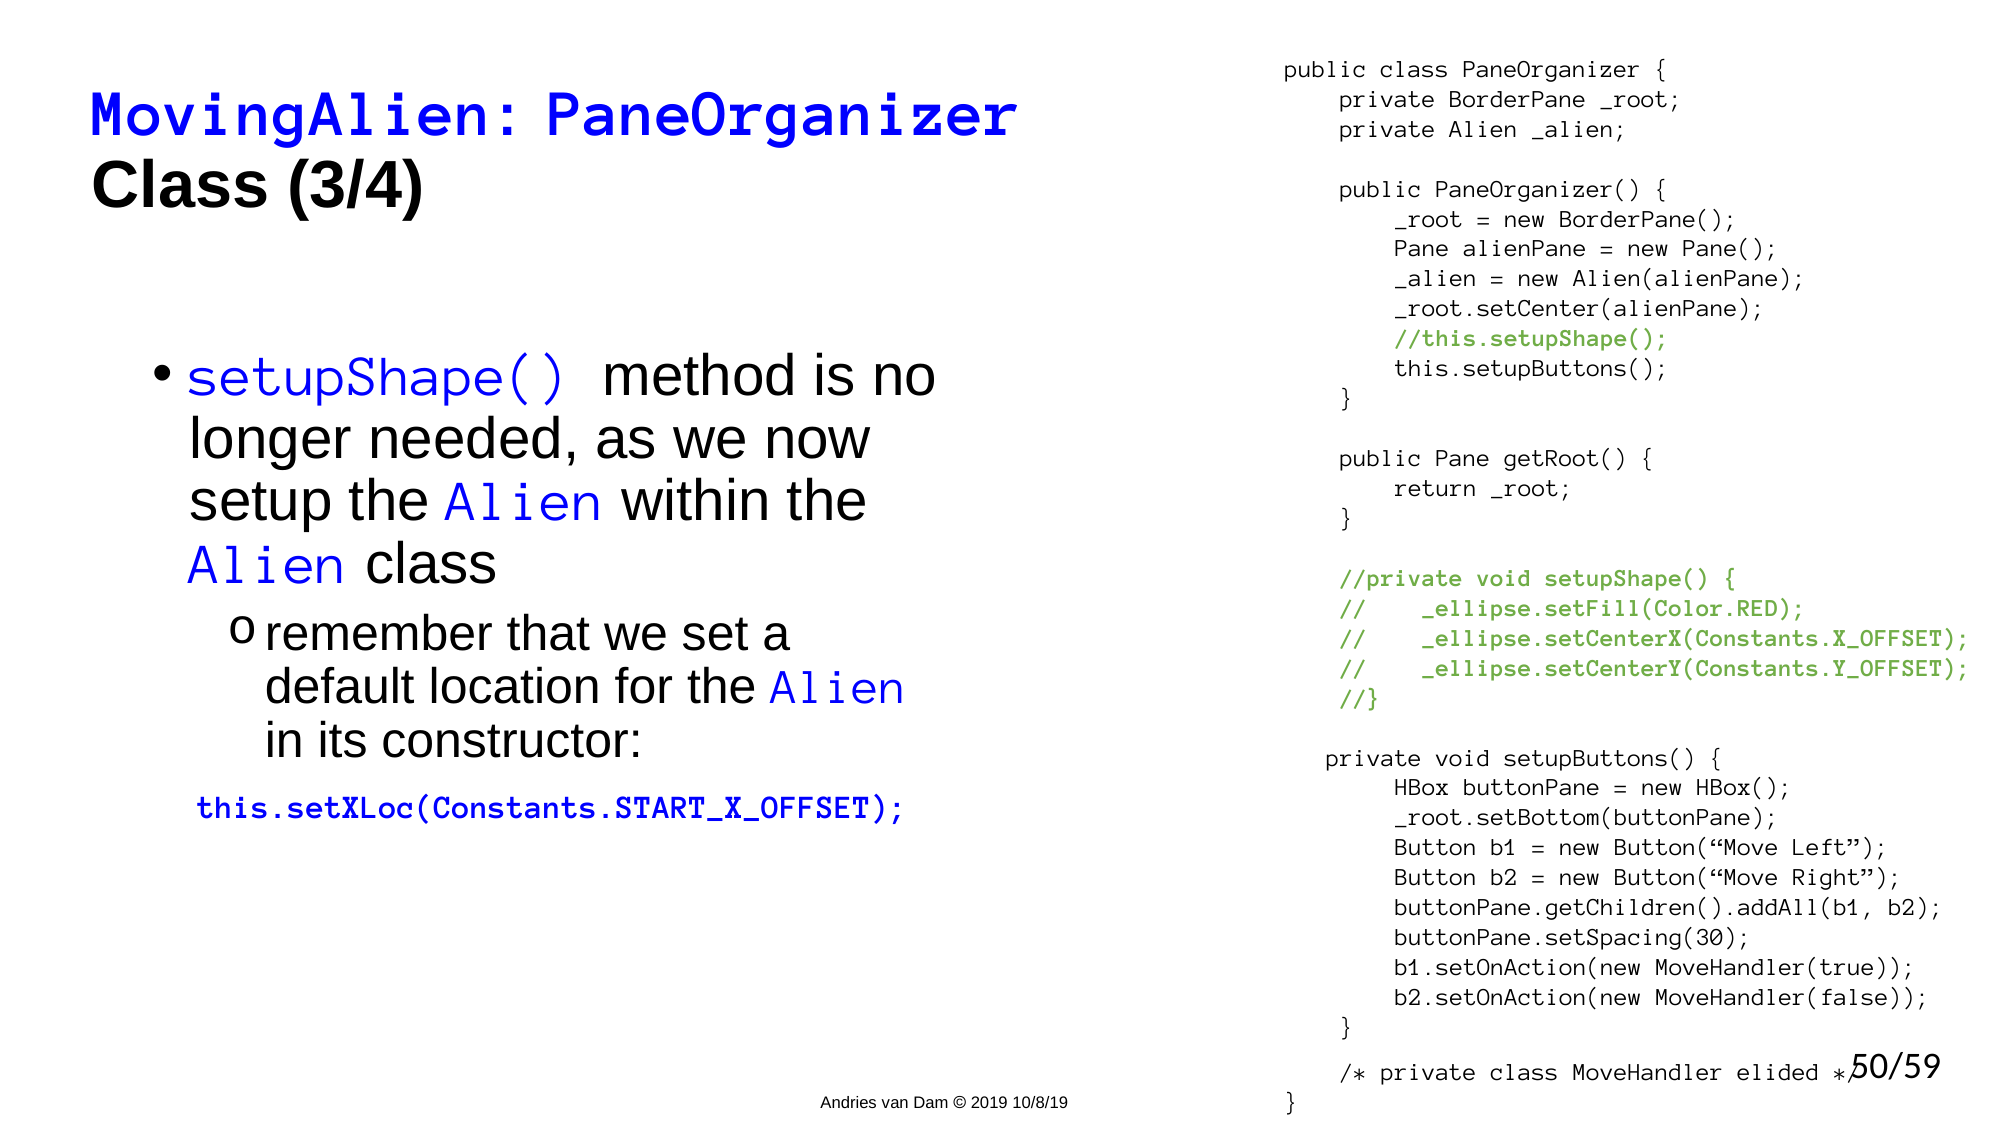

# MovingAlien: PaneOrganizer Class (3/4)
public class PaneOrganizer {
    private BorderPane _root;
    private Alien _alien;

    public PaneOrganizer() {
        _root = new BorderPane();
        Pane alienPane = new Pane();
        _alien = new Alien(alienPane);
        _root.setCenter(alienPane);
        //this.setupShape();
        this.setupButtons();
    }

    public Pane getRoot() {
        return _root;
    }

    //private void setupShape() {
    //    _ellipse.setFill(Color.RED);
    //    _ellipse.setCenterX(Constants.X_OFFSET);
    //    _ellipse.setCenterY(Constants.Y_OFFSET);
    //}

   private void setupButtons() {
        HBox buttonPane = new HBox();
        _root.setBottom(buttonPane);
        Button b1 = new Button(“Move Left”);
        Button b2 = new Button(“Move Right”);
        buttonPane.getChildren().addAll(b1, b2);
        buttonPane.setSpacing(30);
        b1.setOnAction(new MoveHandler(true));
        b2.setOnAction(new MoveHandler(false));
    }

    /* private class MoveHandler elided */
}
setupShape() method is no longer needed, as we now setup the Alien within the Alien class
remember that we set a default location for the Alien in its constructor:
this.setXLoc(Constants.START_X_OFFSET);